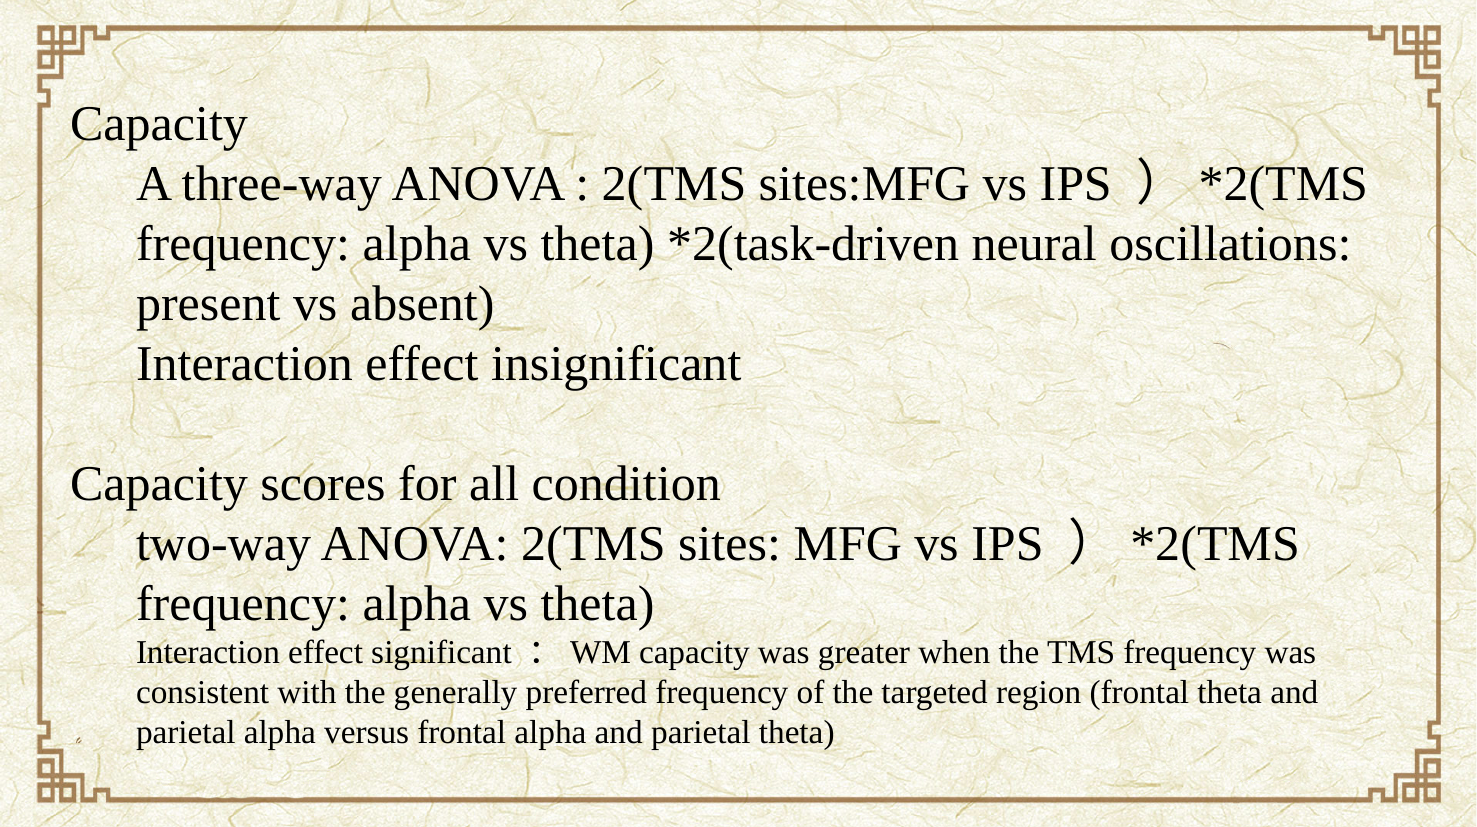

Capacity
A three-way ANOVA : 2(TMS sites:MFG vs IPS ）*2(TMS frequency: alpha vs theta) *2(task-driven neural oscillations: present vs absent)
Interaction effect insignificant

Capacity scores for all condition
two-way ANOVA: 2(TMS sites: MFG vs IPS ）*2(TMS frequency: alpha vs theta)
Interaction effect significant ：WM capacity was greater when the TMS frequency was consistent with the generally preferred frequency of the targeted region (frontal theta and parietal alpha versus frontal alpha and parietal theta)